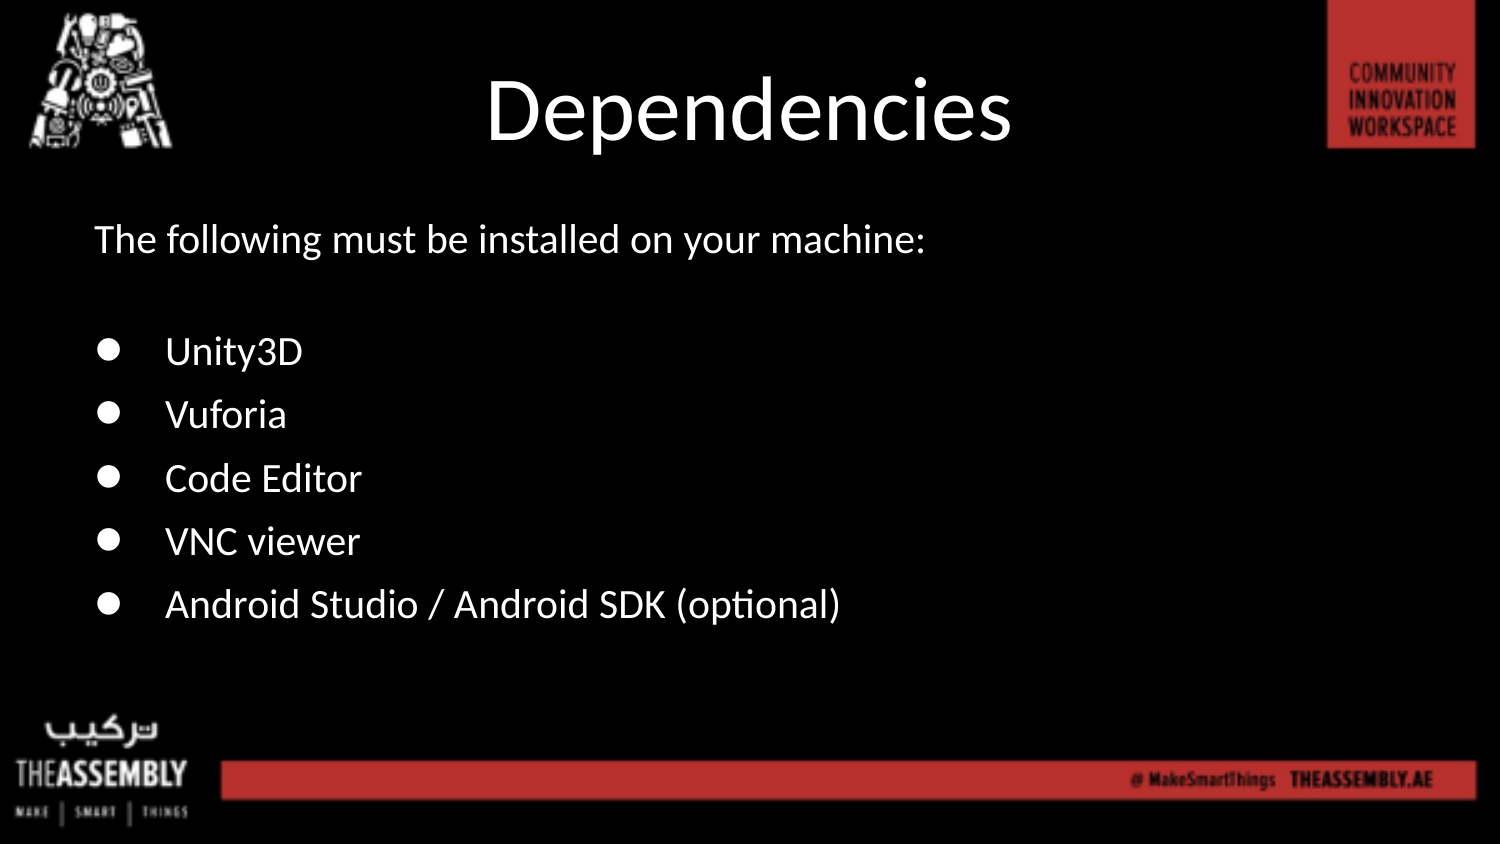

# Dependencies
The following must be installed on your machine:

Unity3D
Vuforia
Code Editor
VNC viewer
Android Studio / Android SDK (optional)